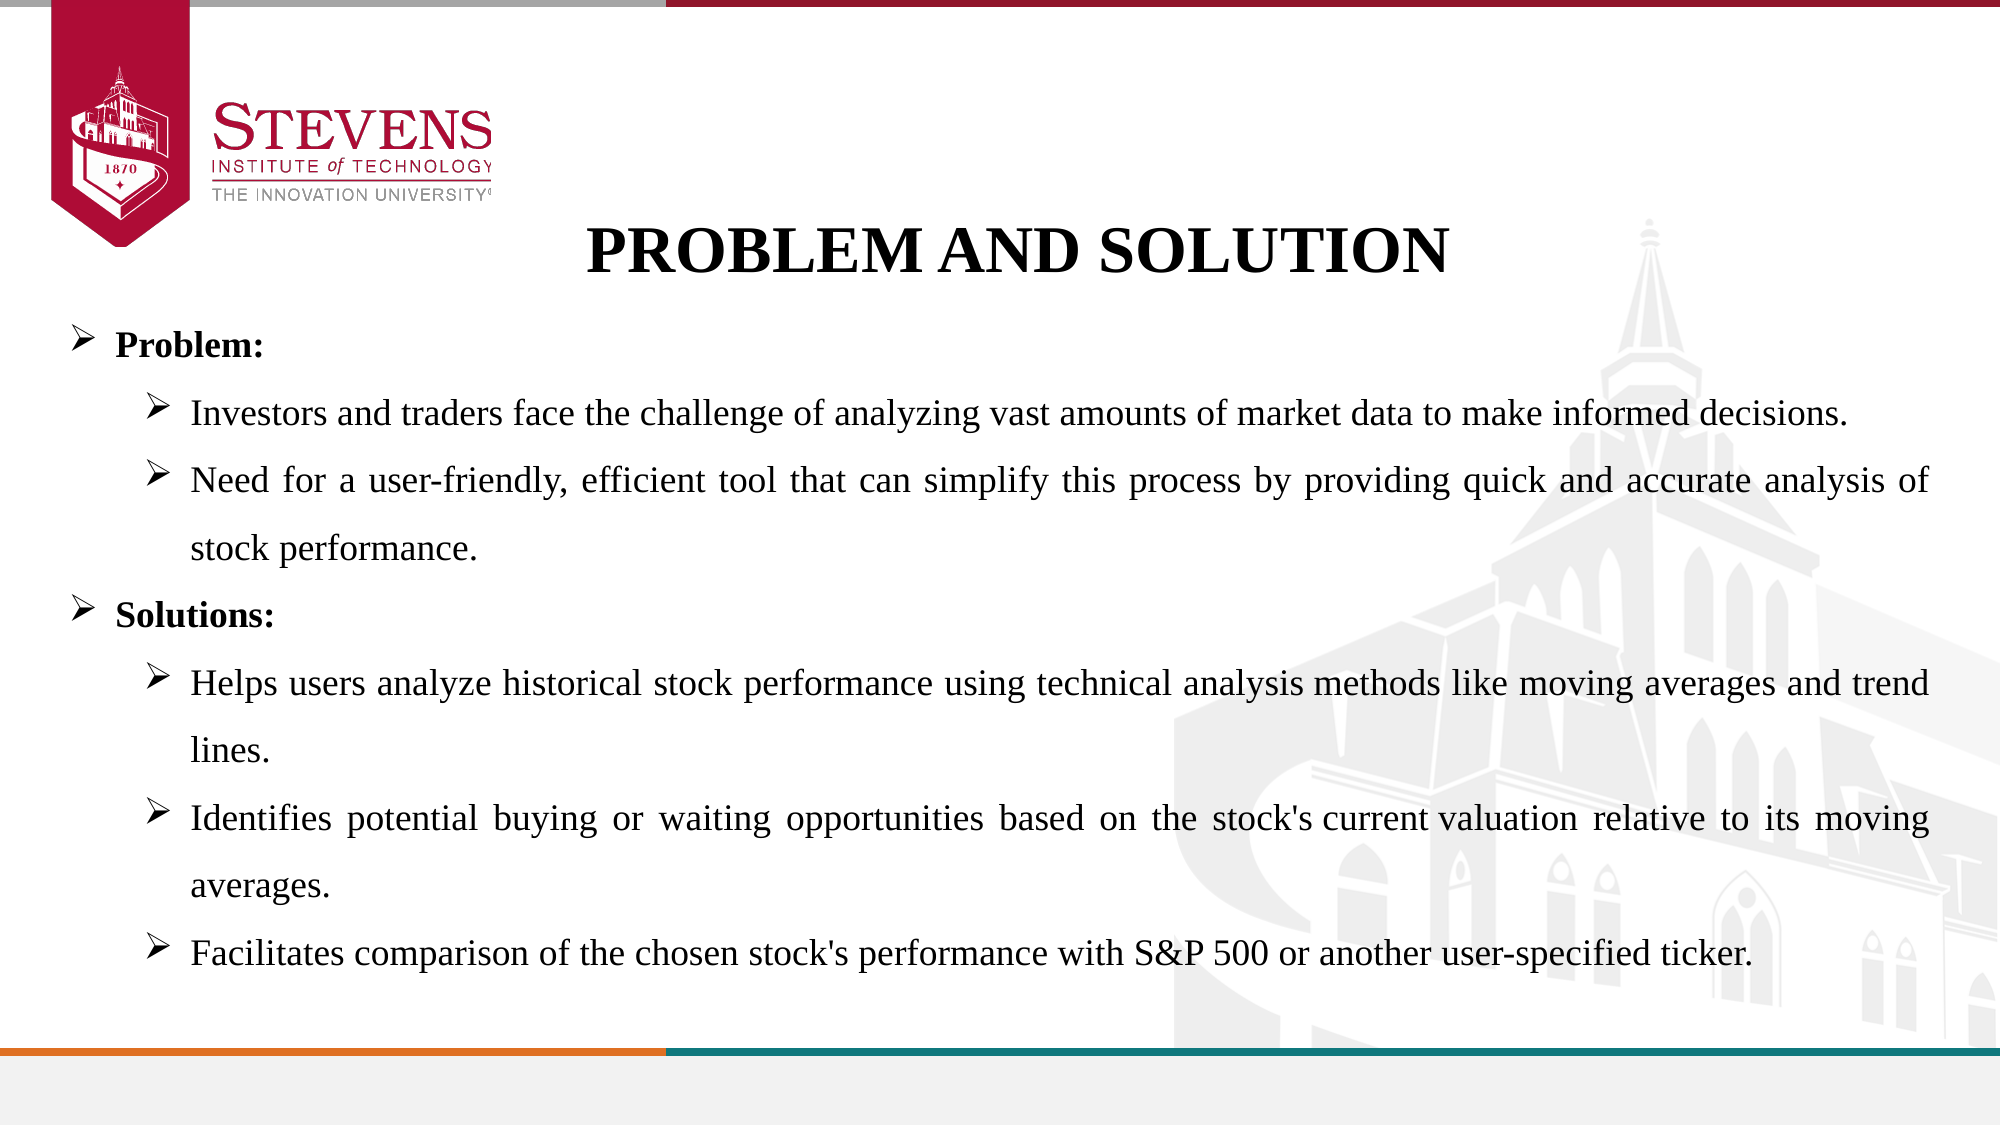

PROBLEM AND SOLUTION
Problem:
Investors and traders face the challenge of analyzing vast amounts of market data to make informed decisions.
Need for a user-friendly, efficient tool that can simplify this process by providing quick and accurate analysis of stock performance.
Solutions:
Helps users analyze historical stock performance using technical analysis methods like moving averages and trend lines.
Identifies potential buying or waiting opportunities based on the stock's current valuation relative to its moving averages.
Facilitates comparison of the chosen stock's performance with S&P 500 or another user-specified ticker.